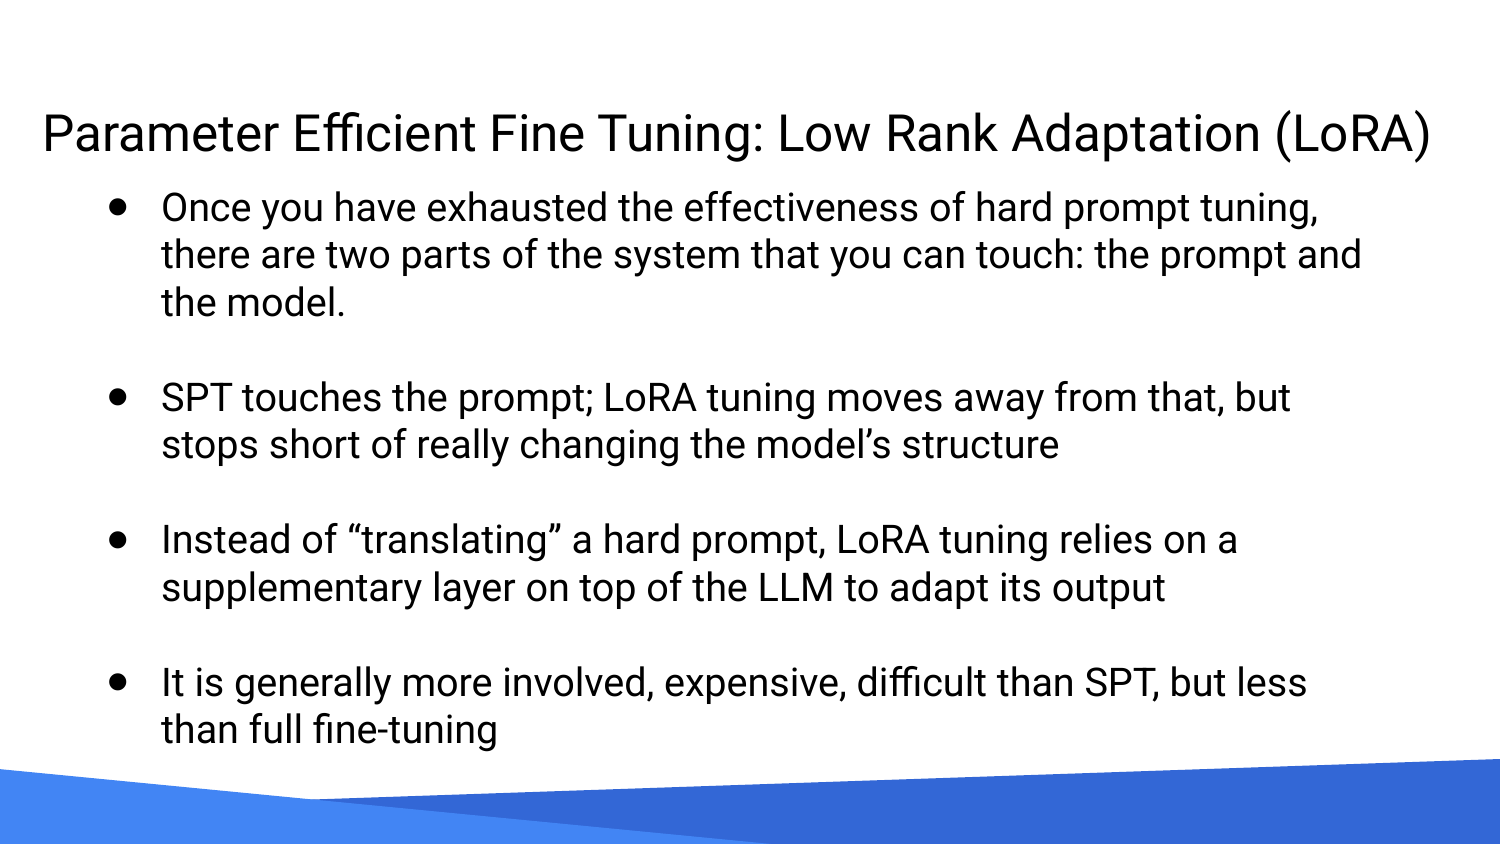

# Parameter Efficient Fine Tuning: Low Rank Adaptation (LoRA)
Once you have exhausted the effectiveness of hard prompt tuning, there are two parts of the system that you can touch: the prompt and the model.
SPT touches the prompt; LoRA tuning moves away from that, but stops short of really changing the model’s structure
Instead of “translating” a hard prompt, LoRA tuning relies on a supplementary layer on top of the LLM to adapt its output
It is generally more involved, expensive, difficult than SPT, but less than full fine-tuning